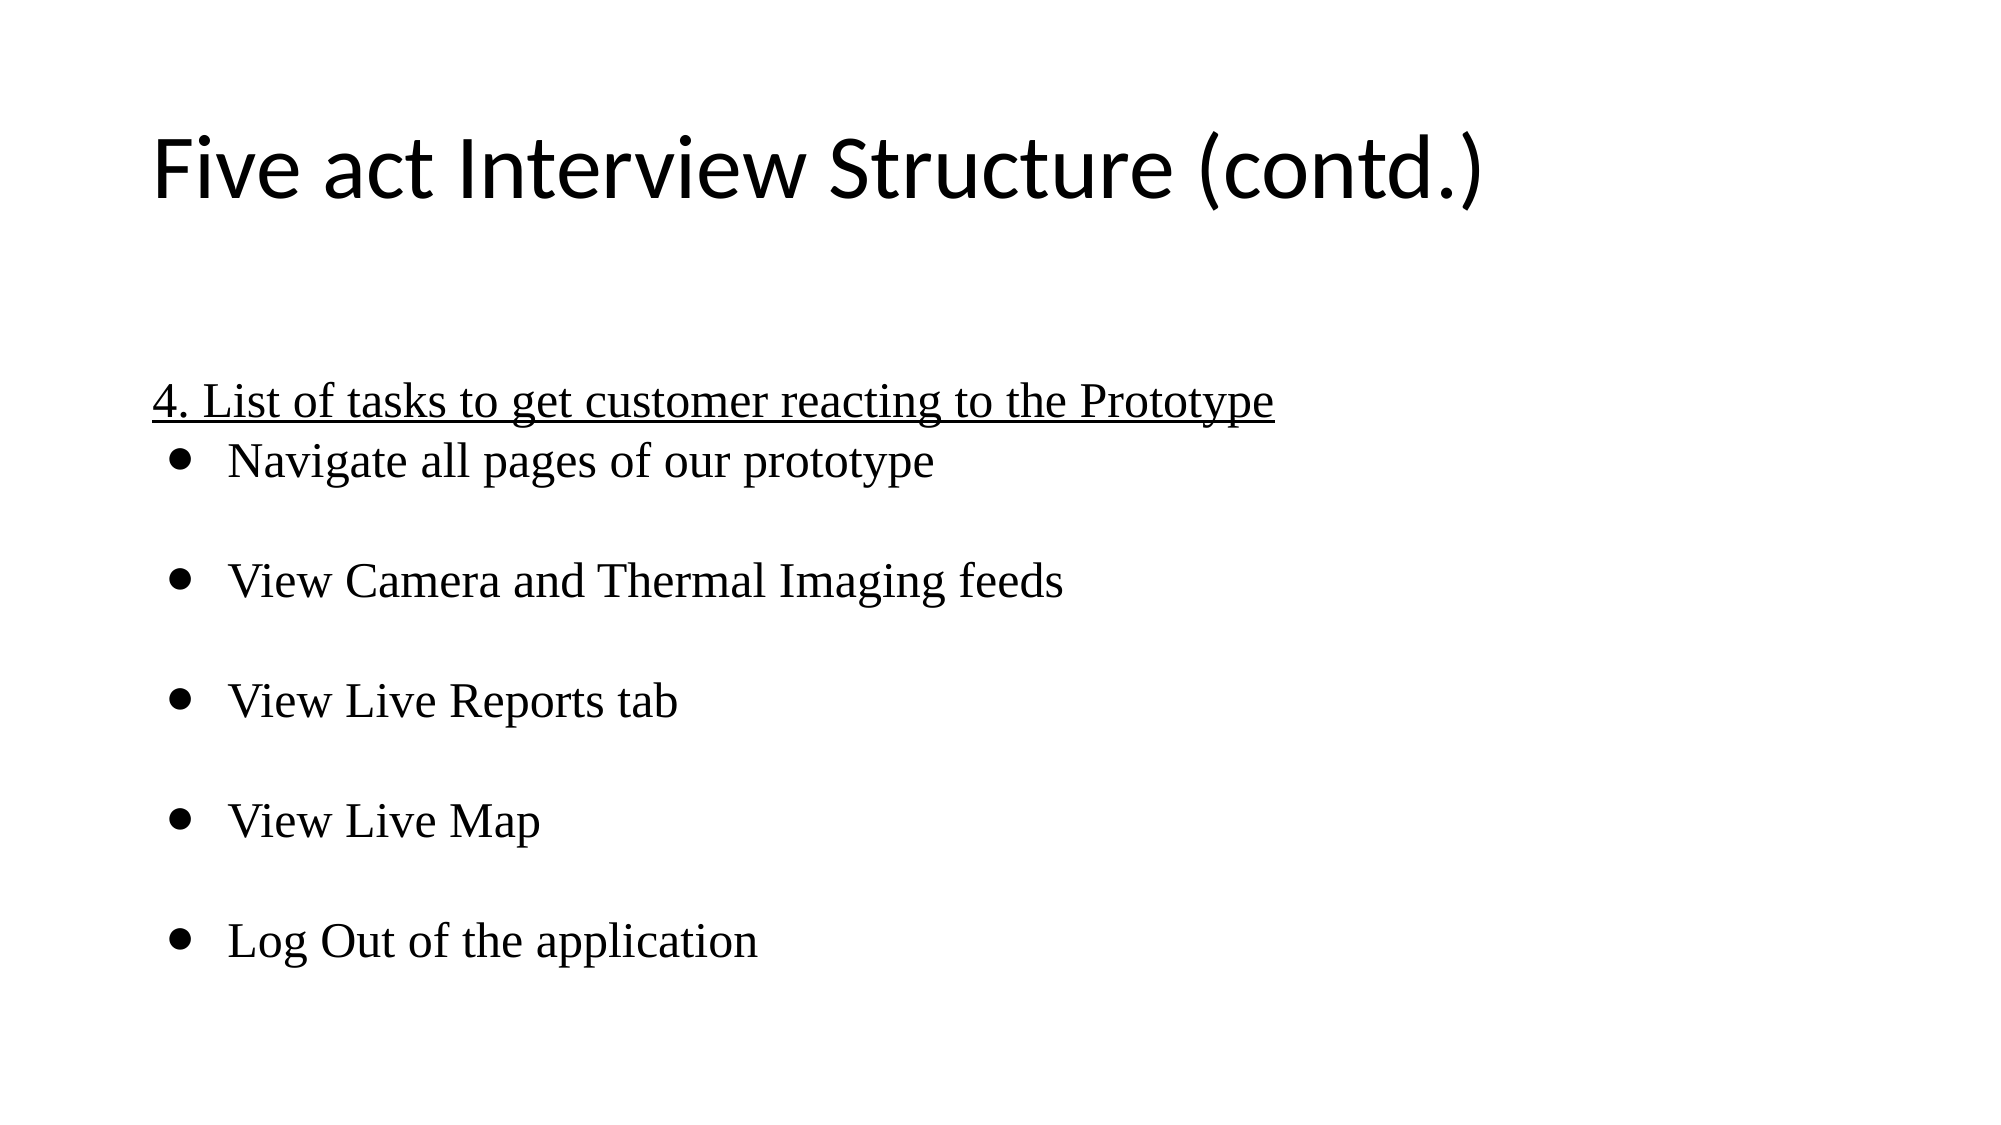

# Five act Interview Structure (contd.)
4. List of tasks to get customer reacting to the Prototype
Navigate all pages of our prototype

View Camera and Thermal Imaging feeds

View Live Reports tab

View Live Map

Log Out of the application